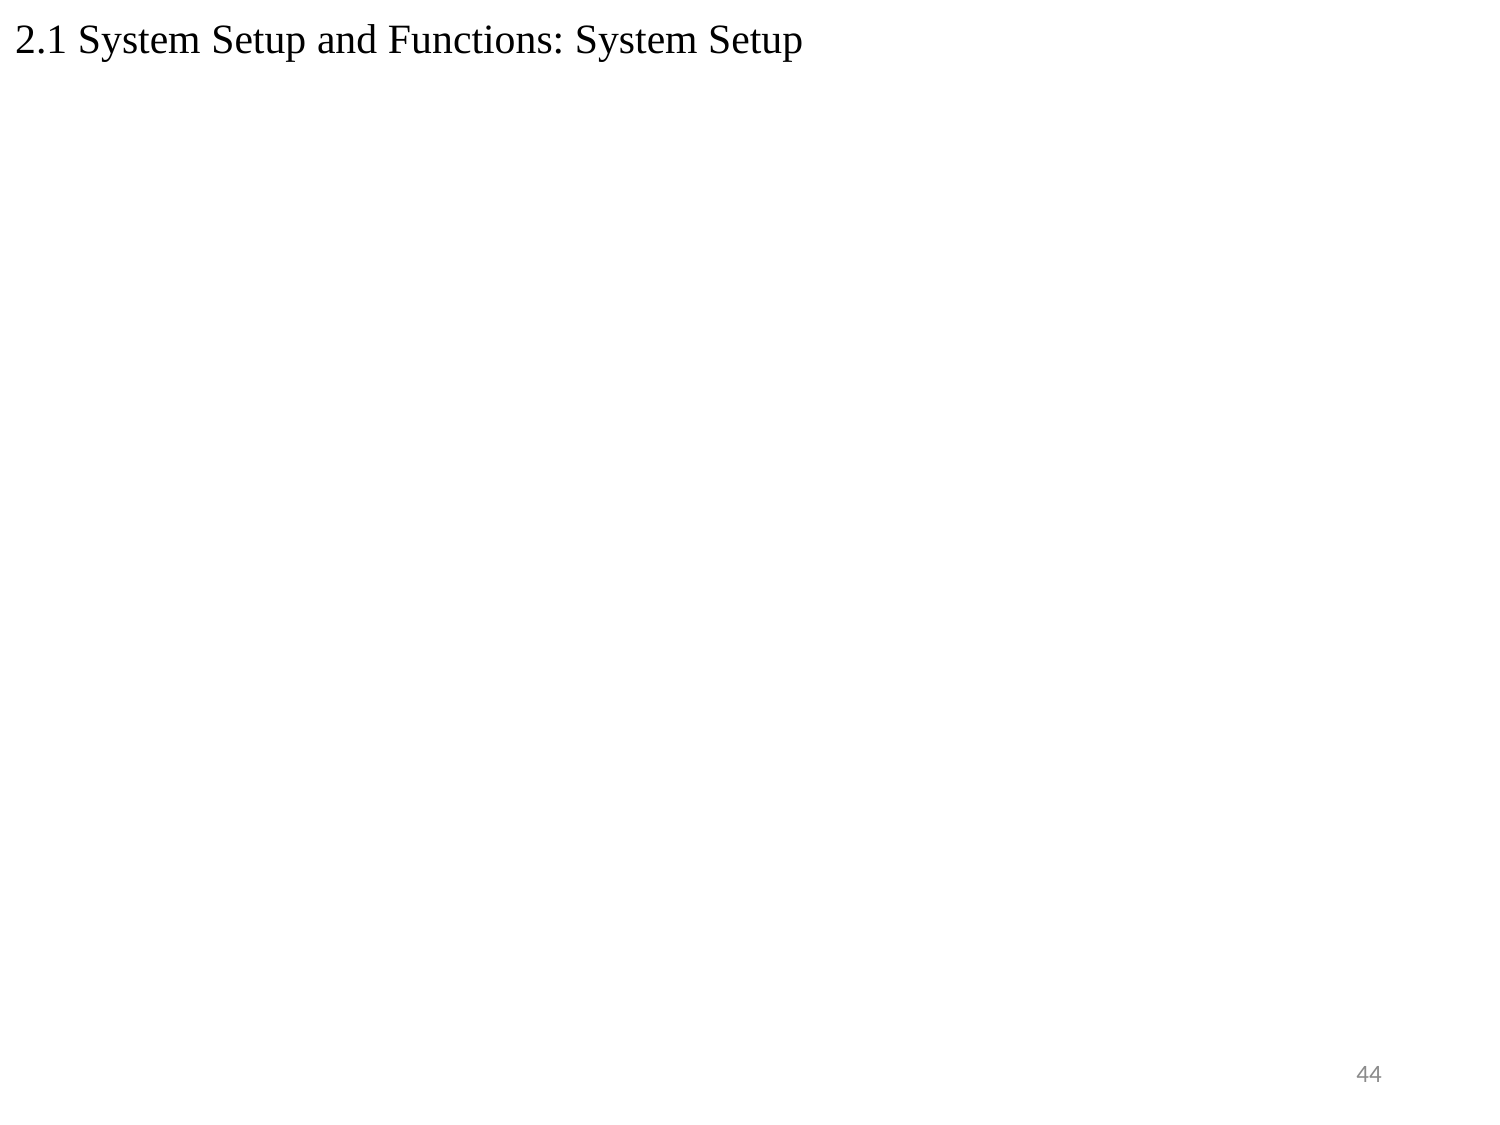

# 2.1 System Setup and Functions: System Setup

44